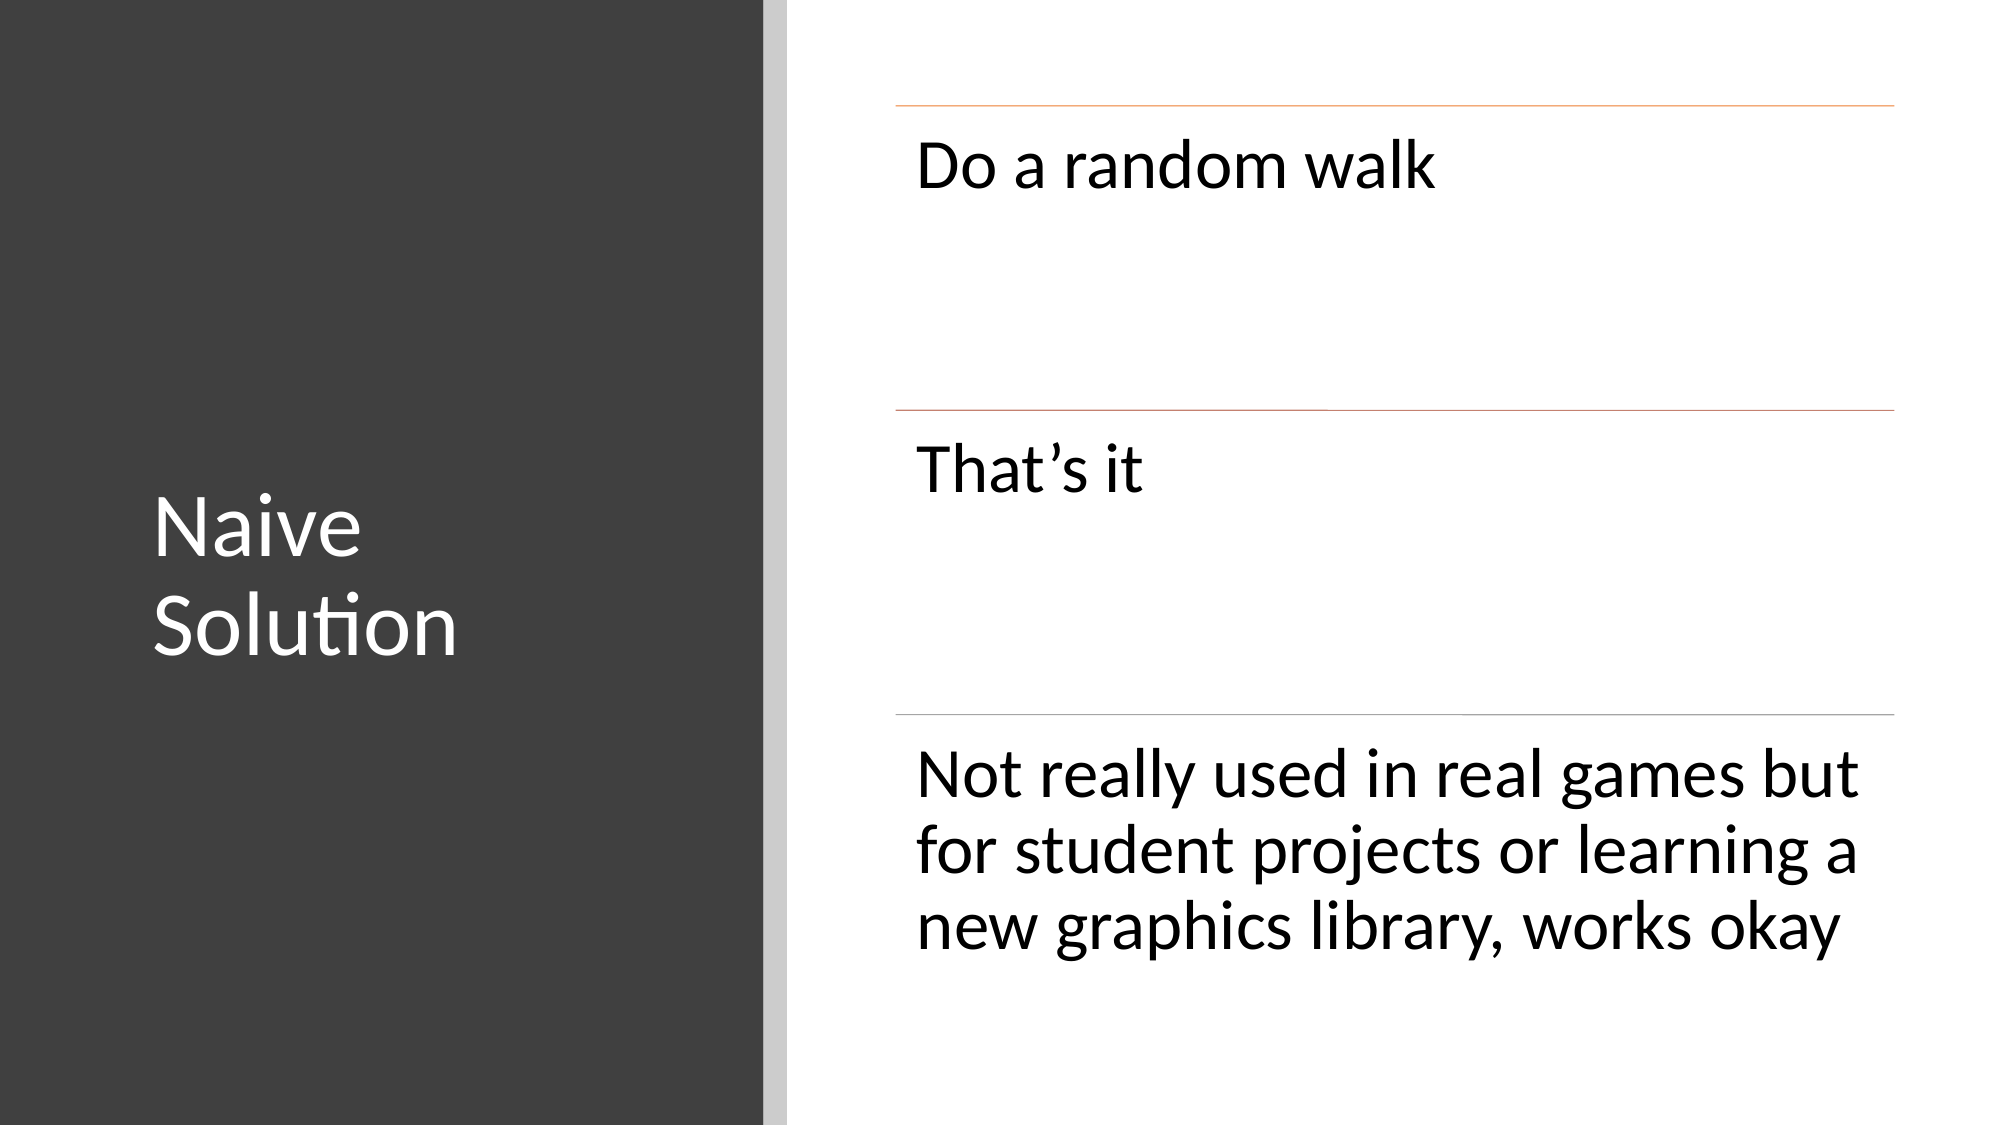

Do a random walk
That’s it
Not really used in real games but for student projects or learning a new graphics library, works okay
# Naive Solution